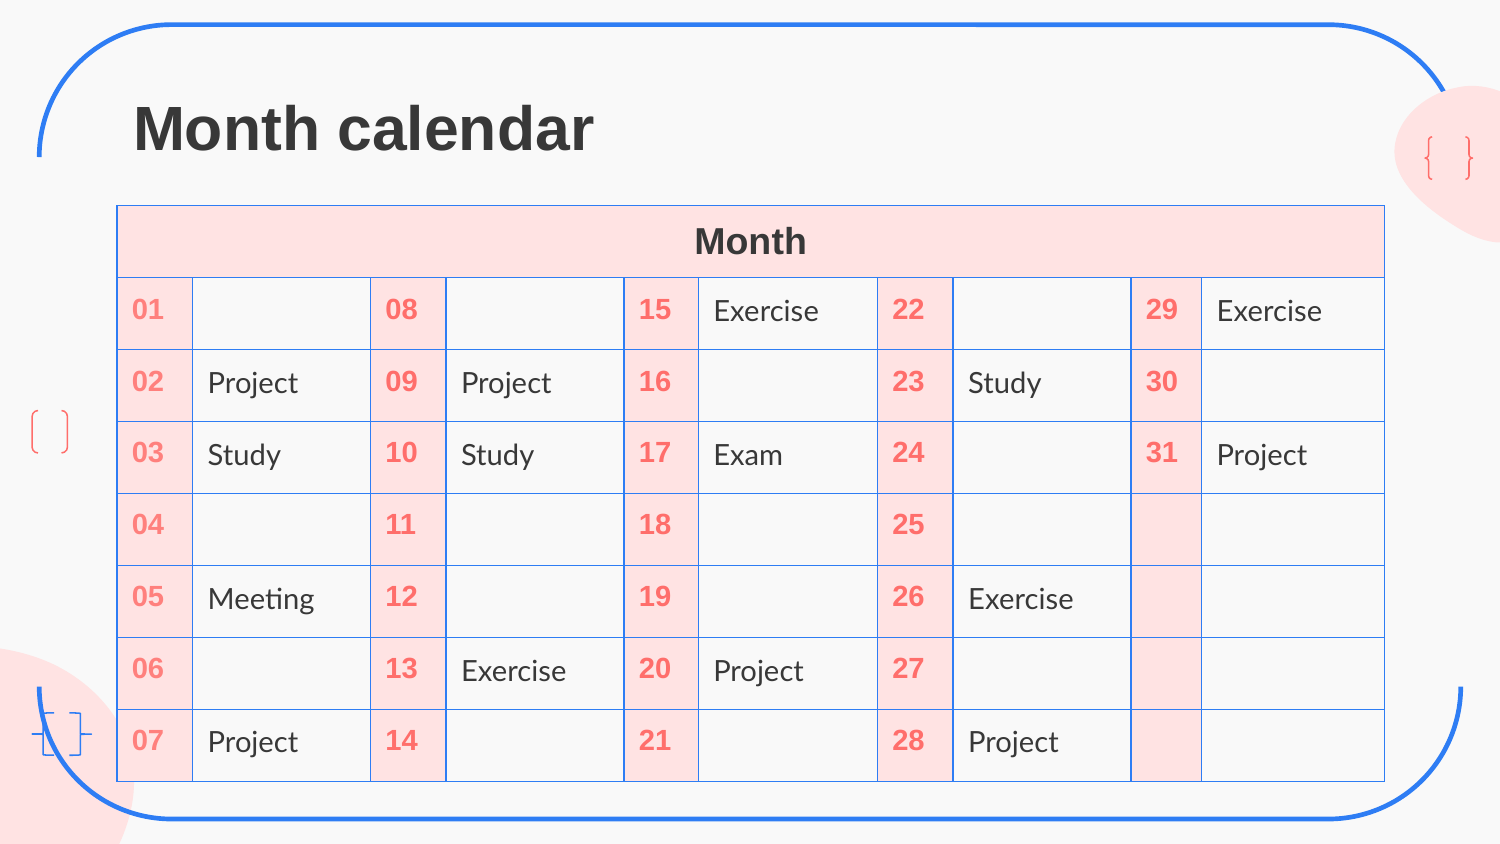

# Month calendar
| Month |  |  |  |  |  |  |  |  |  |
| --- | --- | --- | --- | --- | --- | --- | --- | --- | --- |
| 01 |  | 08 |  | 15 | Exercise | 22 |  | 29 | Exercise |
| 02 | Project | 09 | Project | 16 |  | 23 | Study | 30 |  |
| 03 | Study | 10 | Study | 17 | Exam | 24 |  | 31 | Project |
| 04 |  | 11 |  | 18 |  | 25 |  |  |  |
| 05 | Meeting | 12 |  | 19 |  | 26 | Exercise |  |  |
| 06 |  | 13 | Exercise | 20 | Project | 27 |  |  |  |
| 07 | Project | 14 |  | 21 |  | 28 | Project |  |  |